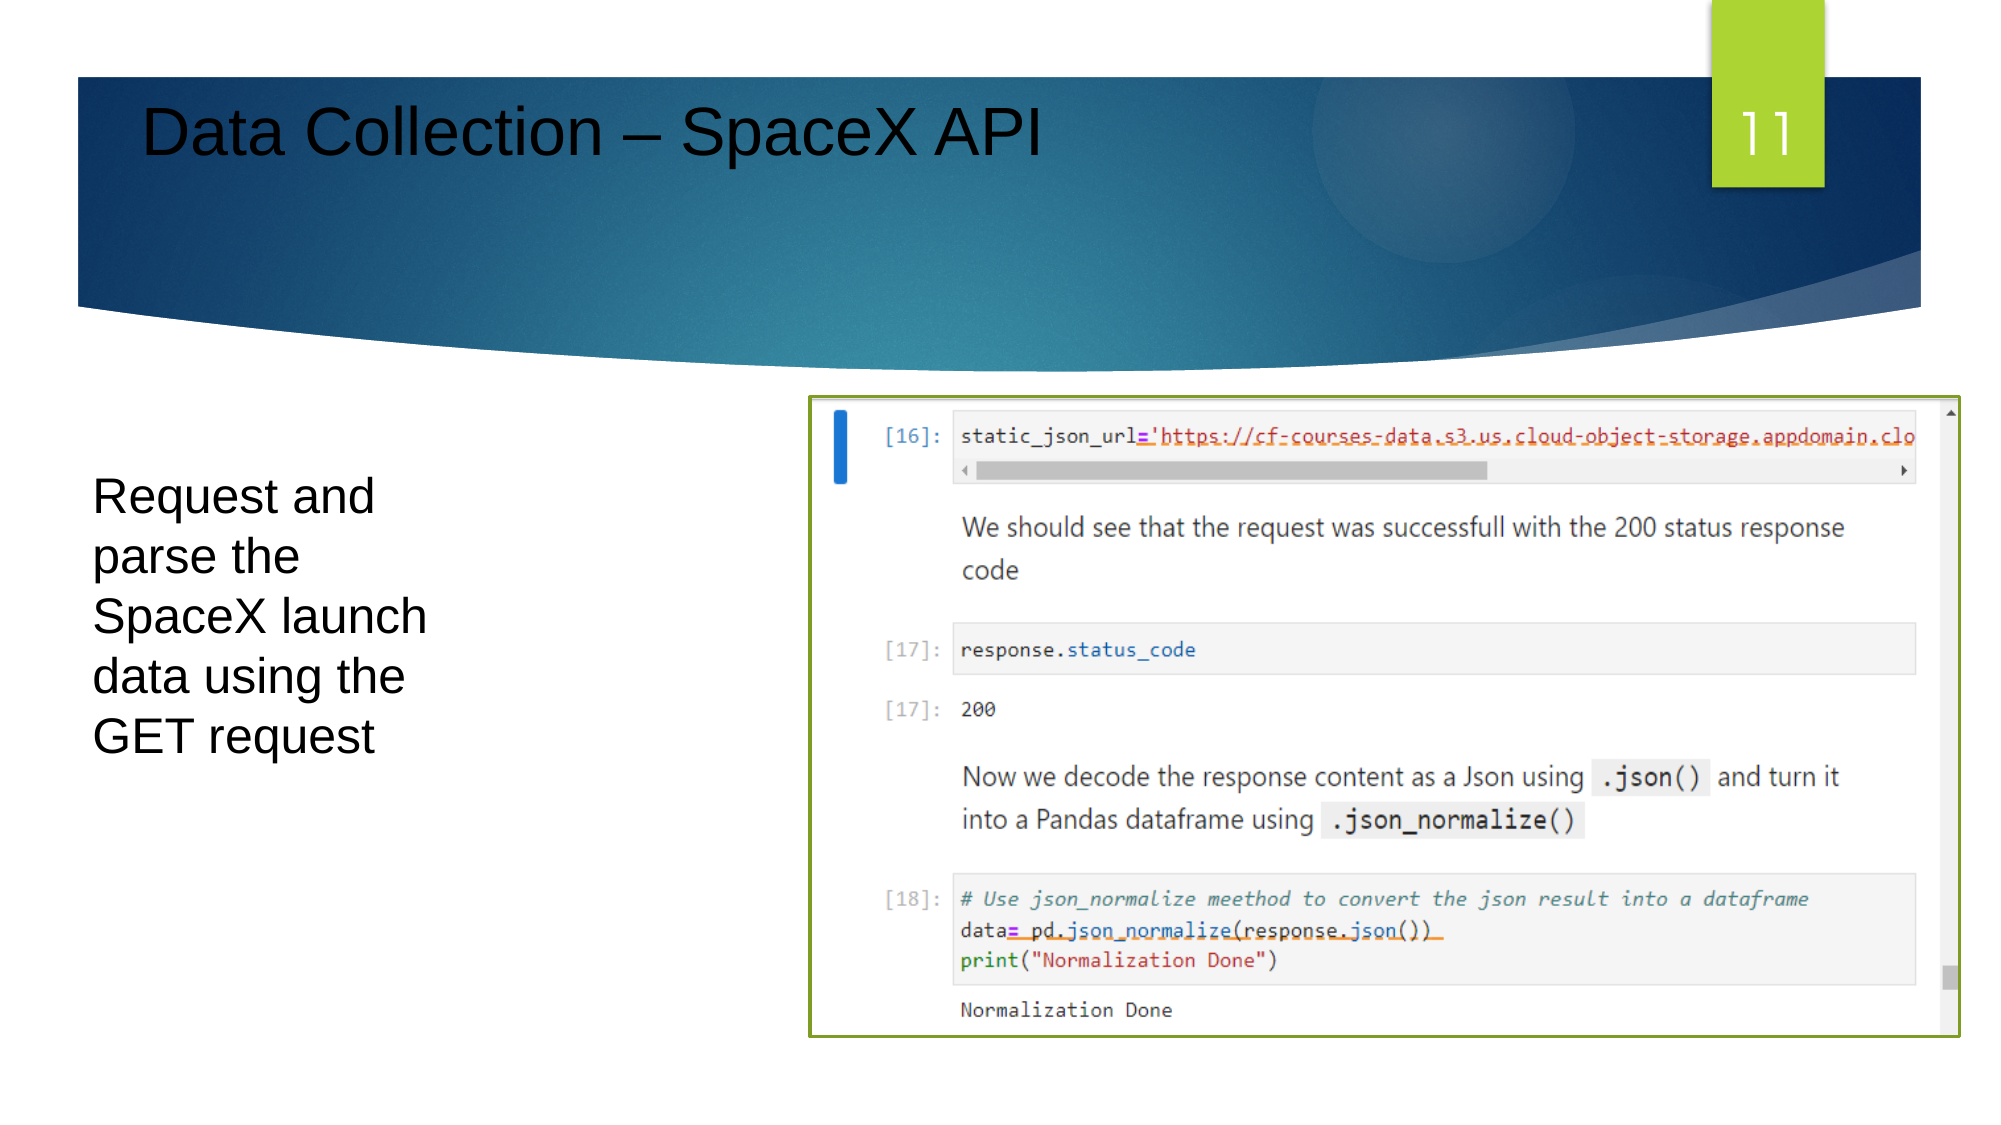

11
Data Collection – SpaceX API

Request and parse the SpaceX launch
data using the GET request